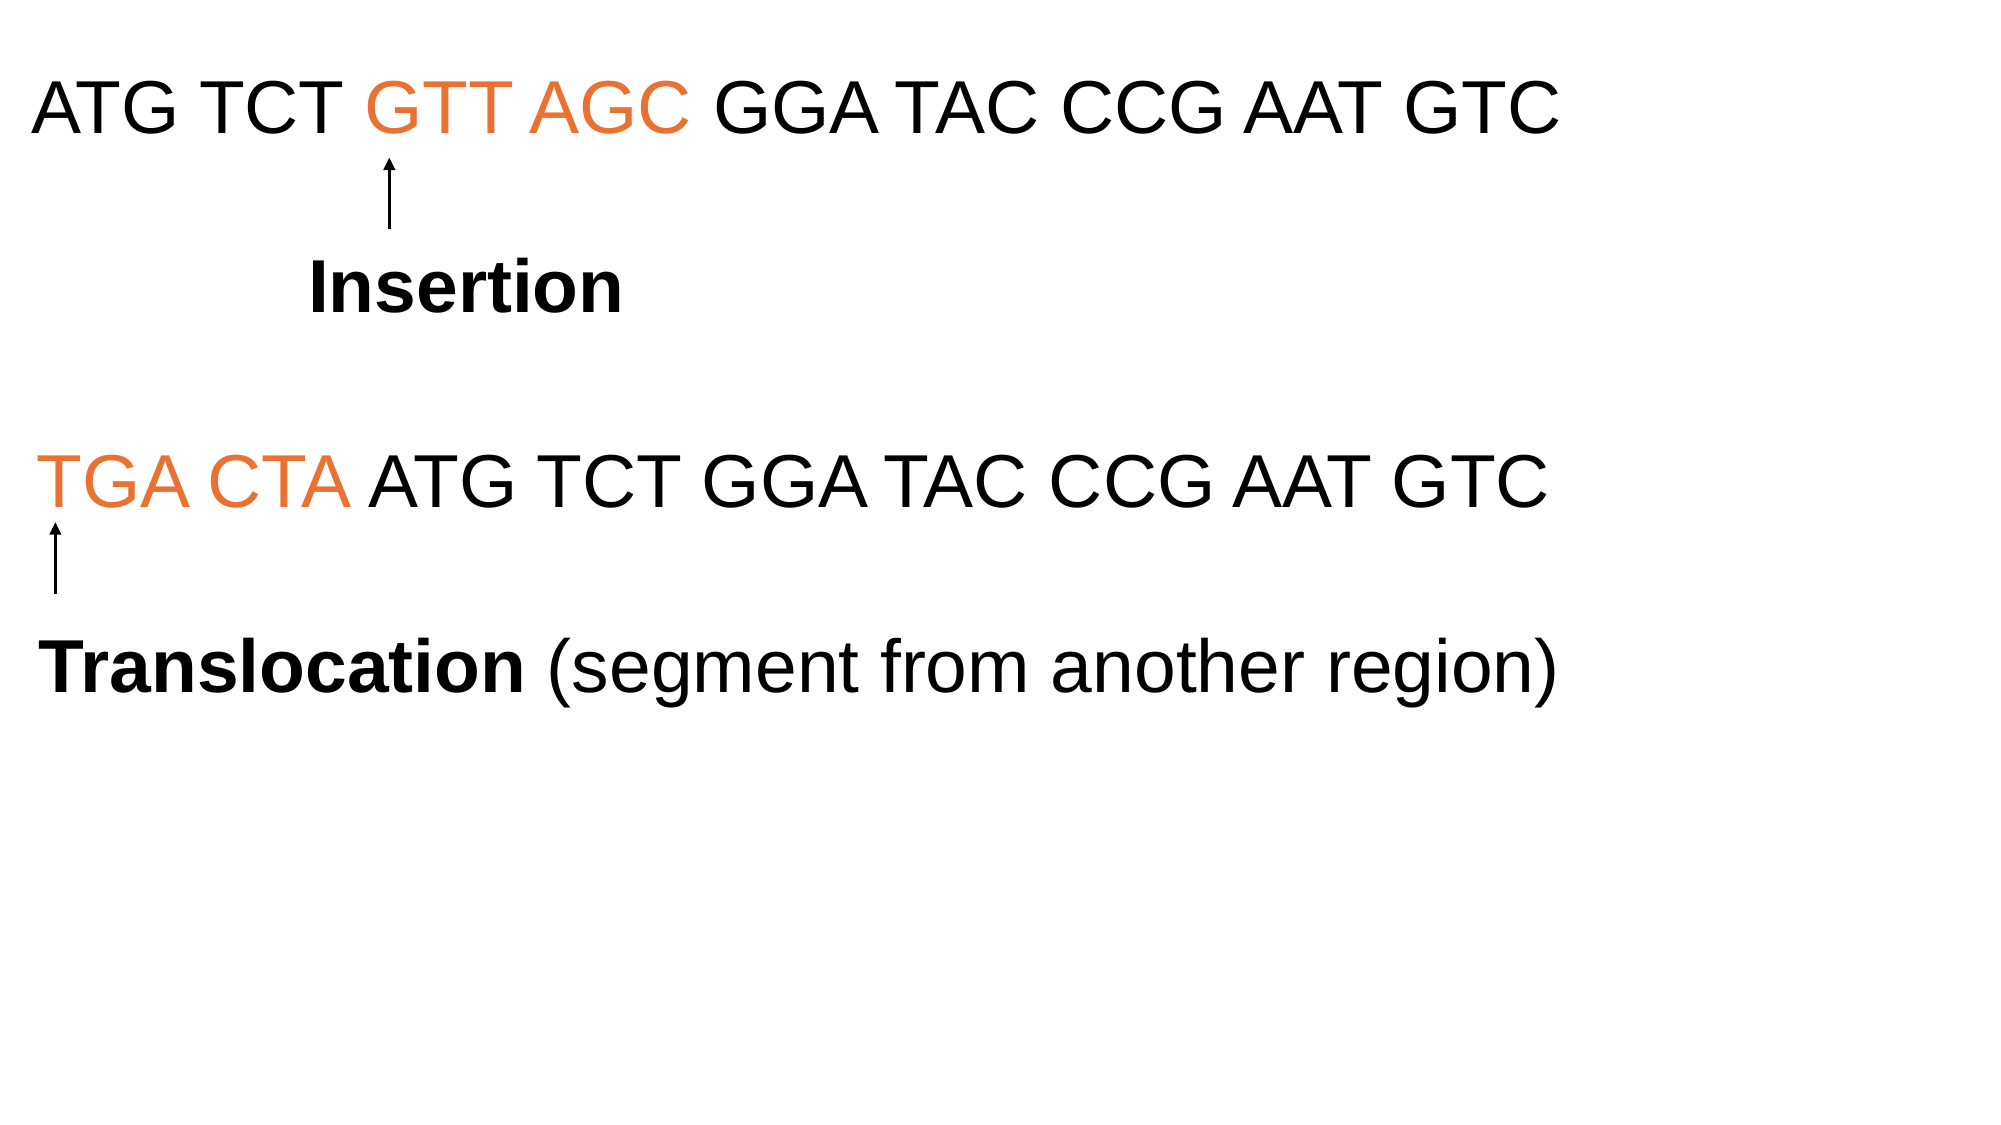

ATG TCT GTT AGC GGA TAC CCG AAT GTC
Insertion
TGA CTA ATG TCT GGA TAC CCG AAT GTC
Translocation (segment from another region)